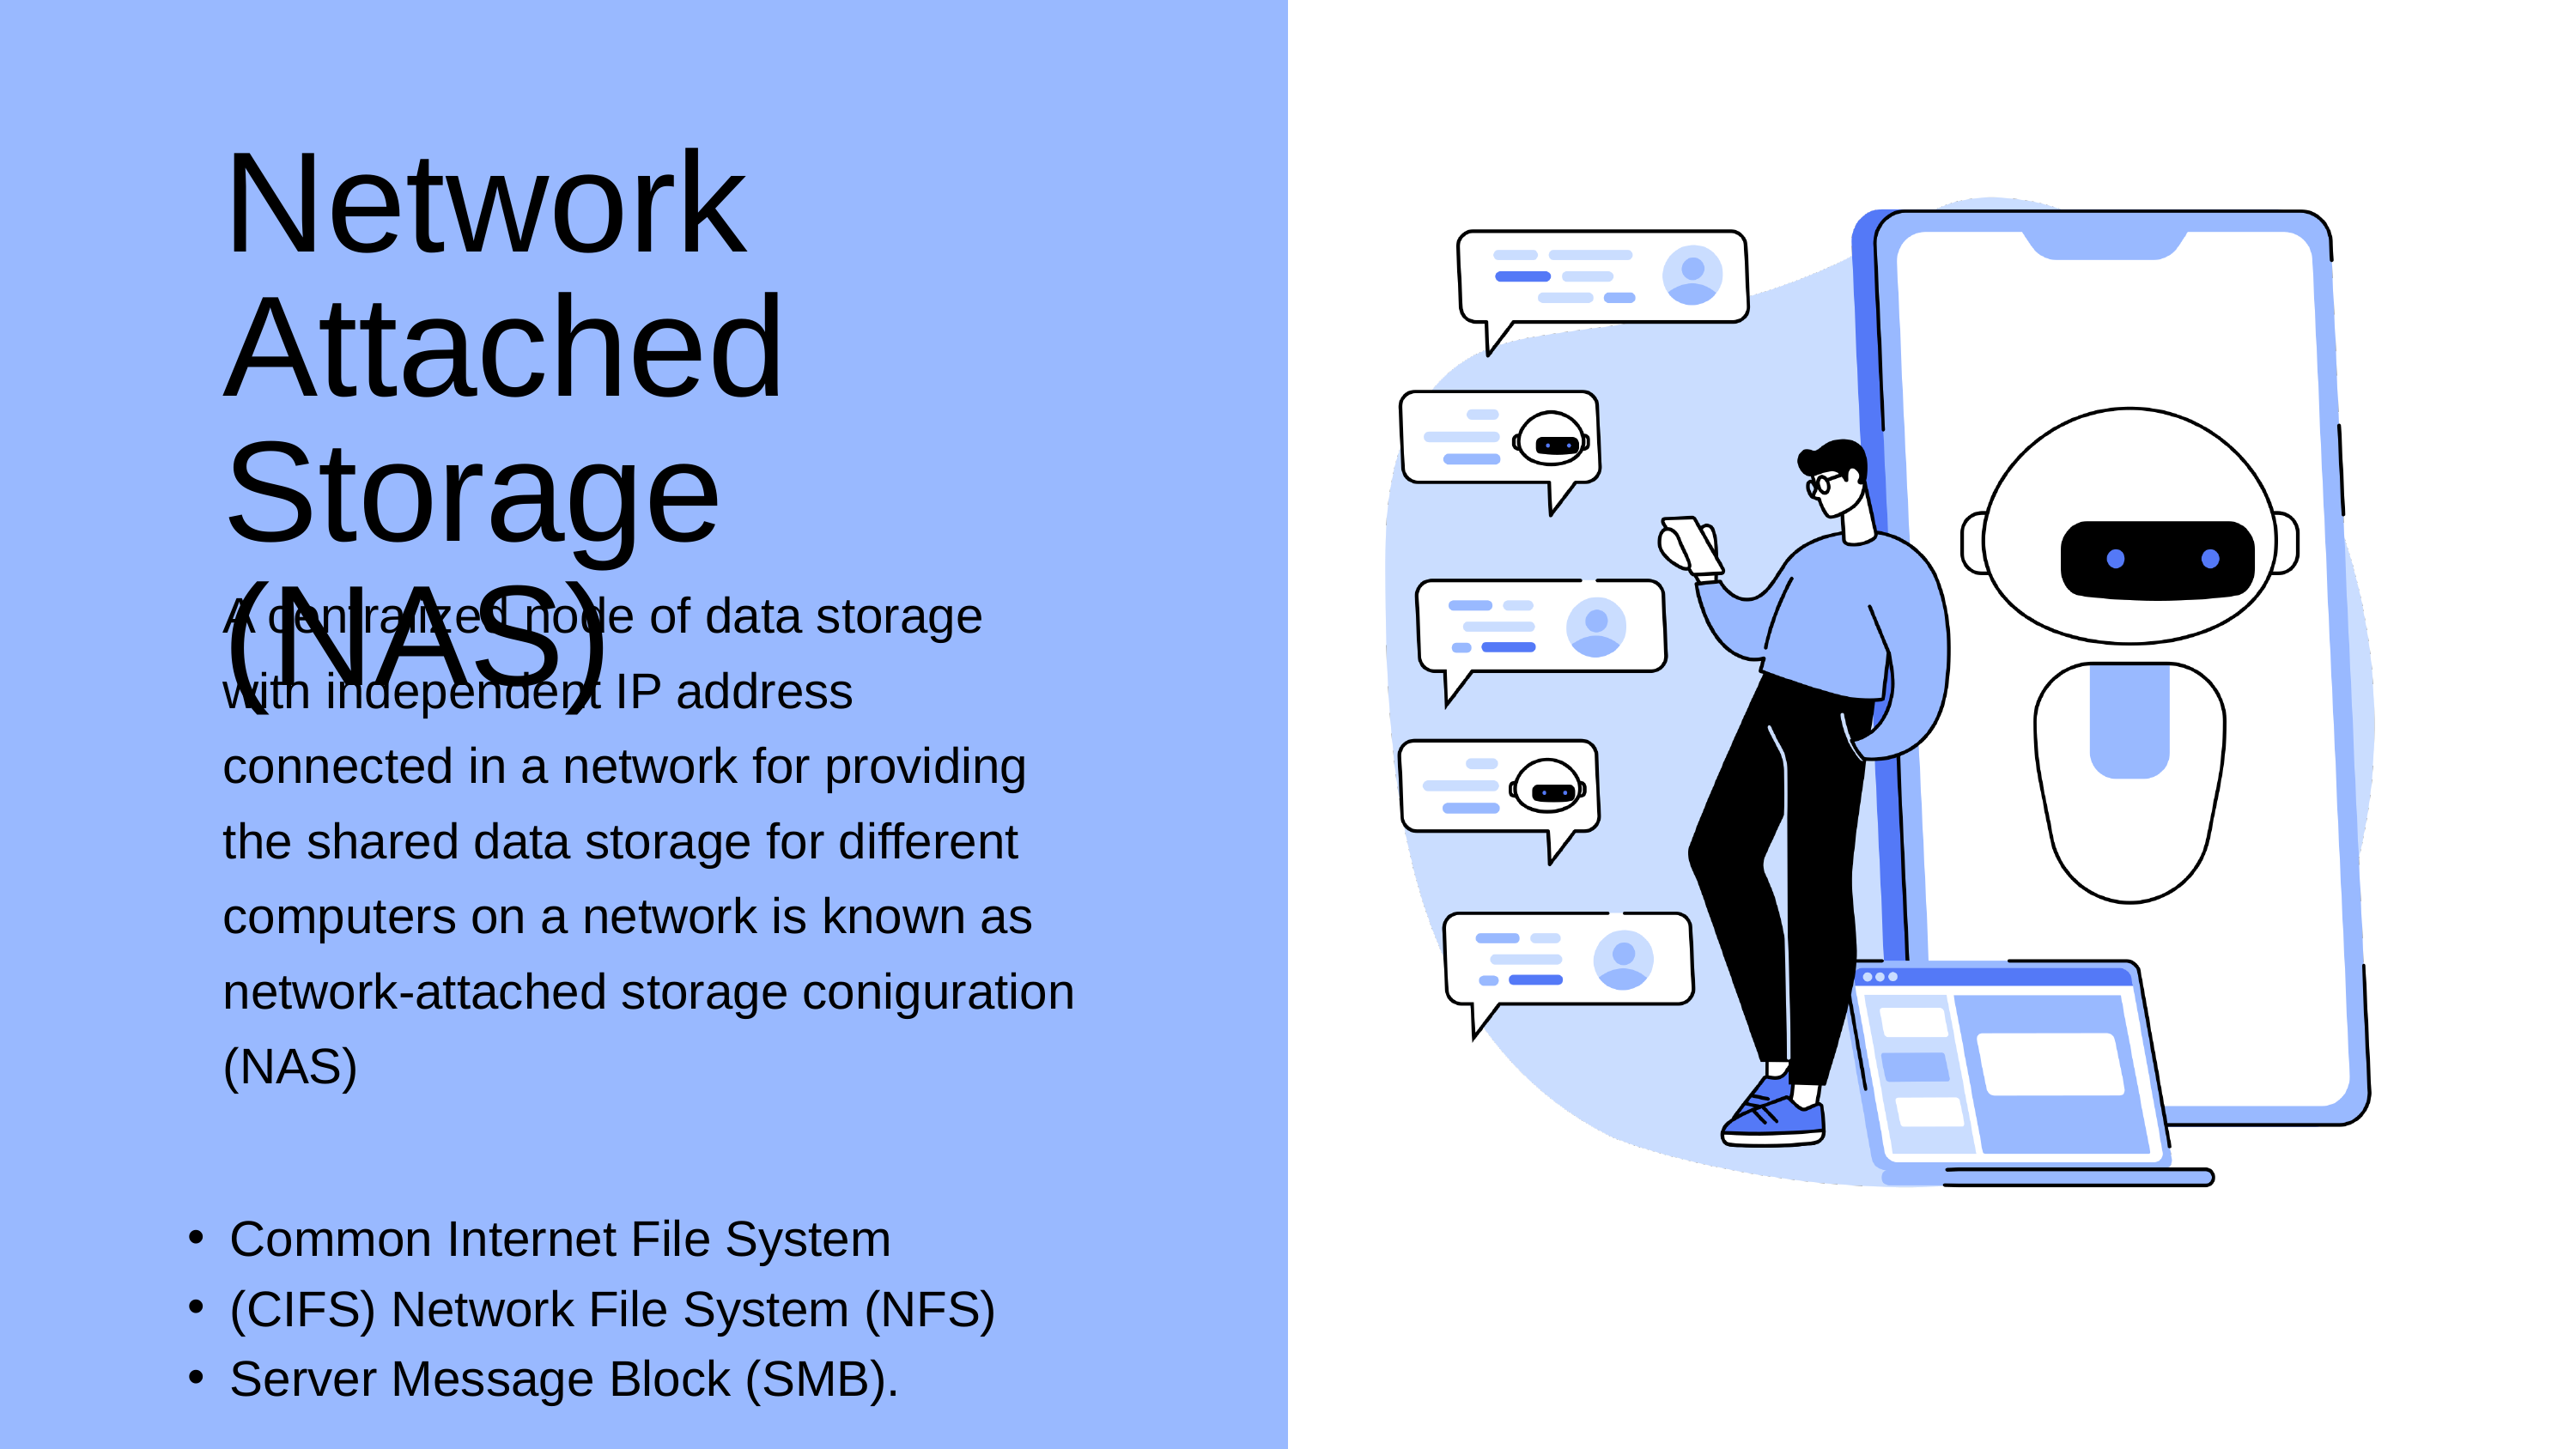

Network Attached Storage (NAS)

A centralized node of data storage with independent IP address connected in a network for providing the shared data storage for different computers on a network is known as network-attached storage coniguration (NAS)
Common Internet File System
(CIFS) Network File System (NFS)
Server Message Block (SMB).